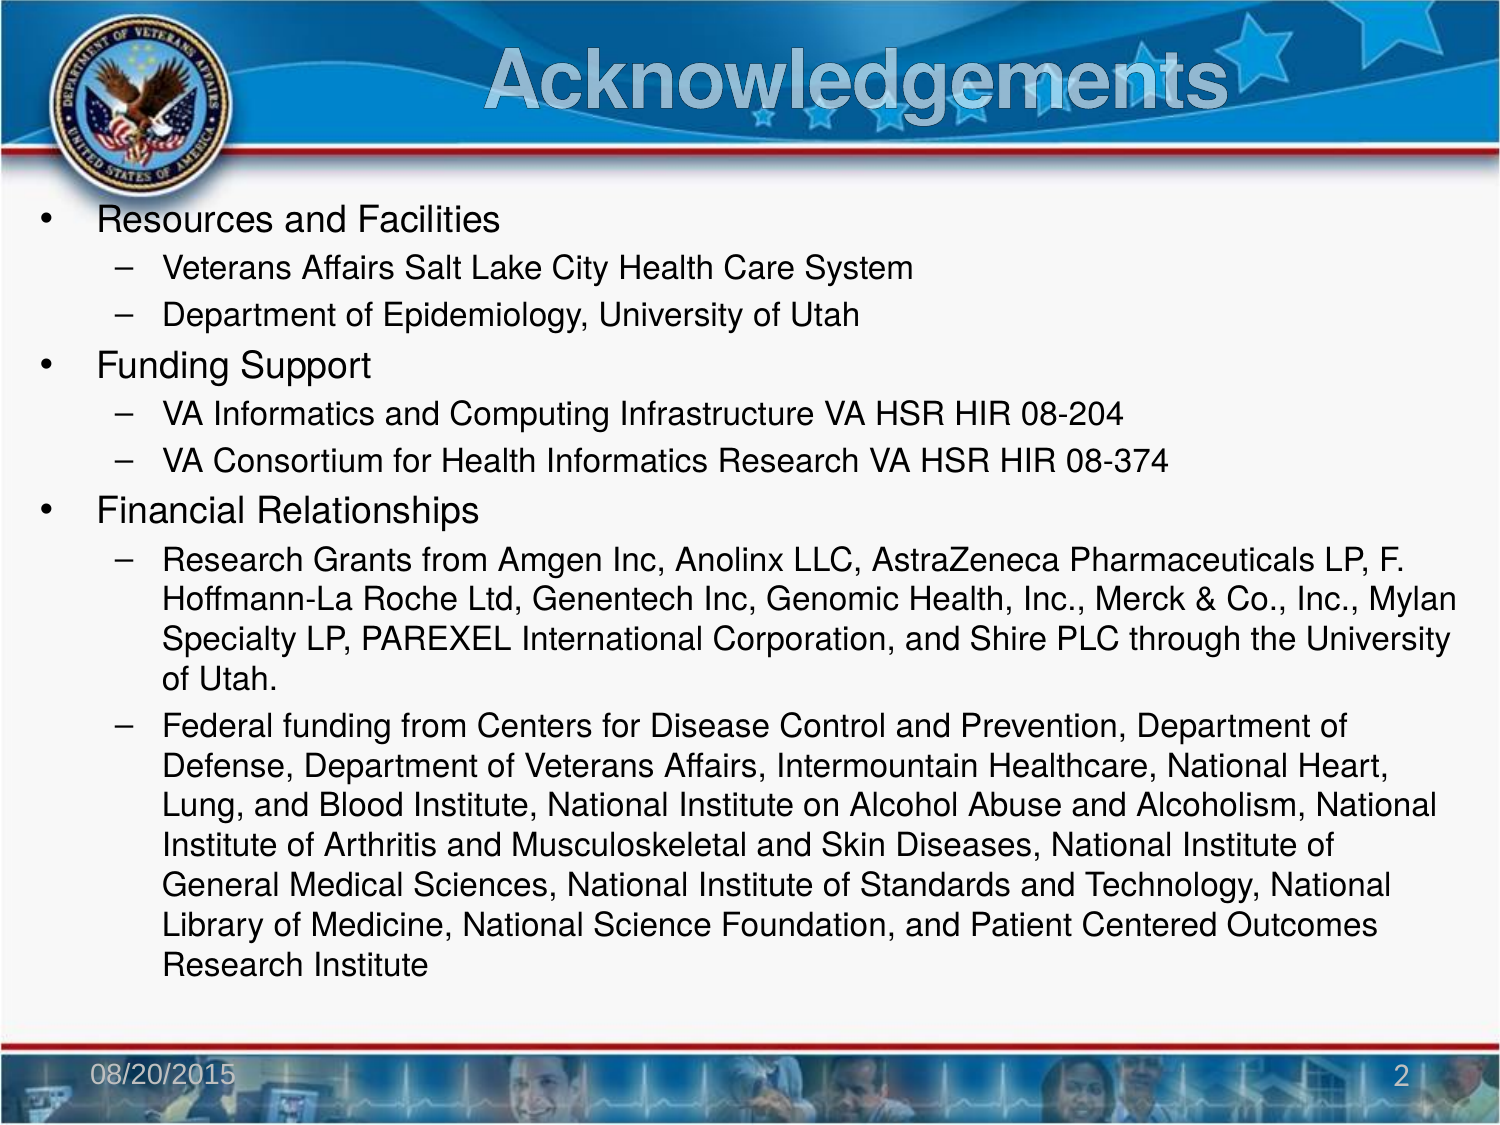

# Acknowledgements
Resources and Facilities
Veterans Affairs Salt Lake City Health Care System
Department of Epidemiology, University of Utah
Funding Support
VA Informatics and Computing Infrastructure VA HSR HIR 08-204
VA Consortium for Health Informatics Research VA HSR HIR 08-374
Financial Relationships
Research Grants from Amgen Inc, Anolinx LLC, AstraZeneca Pharmaceuticals LP, F. Hoffmann-La Roche Ltd, Genentech Inc, Genomic Health, Inc., Merck & Co., Inc., Mylan Specialty LP, PAREXEL International Corporation, and Shire PLC through the University of Utah.
Federal funding from Centers for Disease Control and Prevention, Department of Defense, Department of Veterans Affairs, Intermountain Healthcare, National Heart, Lung, and Blood Institute, National Institute on Alcohol Abuse and Alcoholism, National Institute of Arthritis and Musculoskeletal and Skin Diseases, National Institute of General Medical Sciences, National Institute of Standards and Technology, National Library of Medicine, National Science Foundation, and Patient Centered Outcomes Research Institute

08/20/2015
2